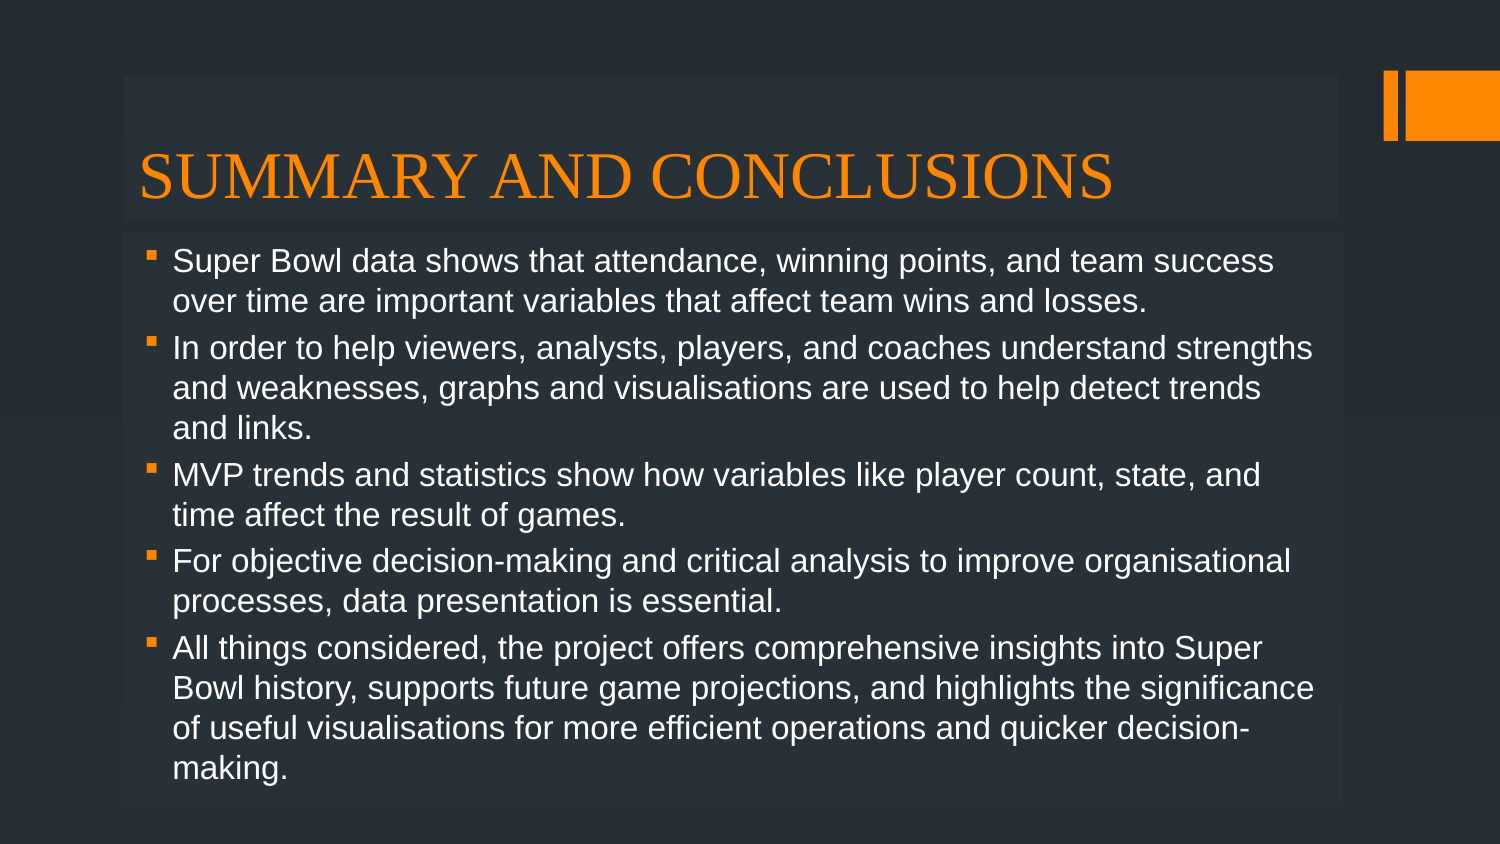

# SUMMARY AND CONCLUSIONS
Super Bowl data shows that attendance, winning points, and team success over time are important variables that affect team wins and losses.
In order to help viewers, analysts, players, and coaches understand strengths and weaknesses, graphs and visualisations are used to help detect trends and links.
MVP trends and statistics show how variables like player count, state, and time affect the result of games.
For objective decision-making and critical analysis to improve organisational processes, data presentation is essential.
All things considered, the project offers comprehensive insights into Super Bowl history, supports future game projections, and highlights the significance of useful visualisations for more efficient operations and quicker decision-making.